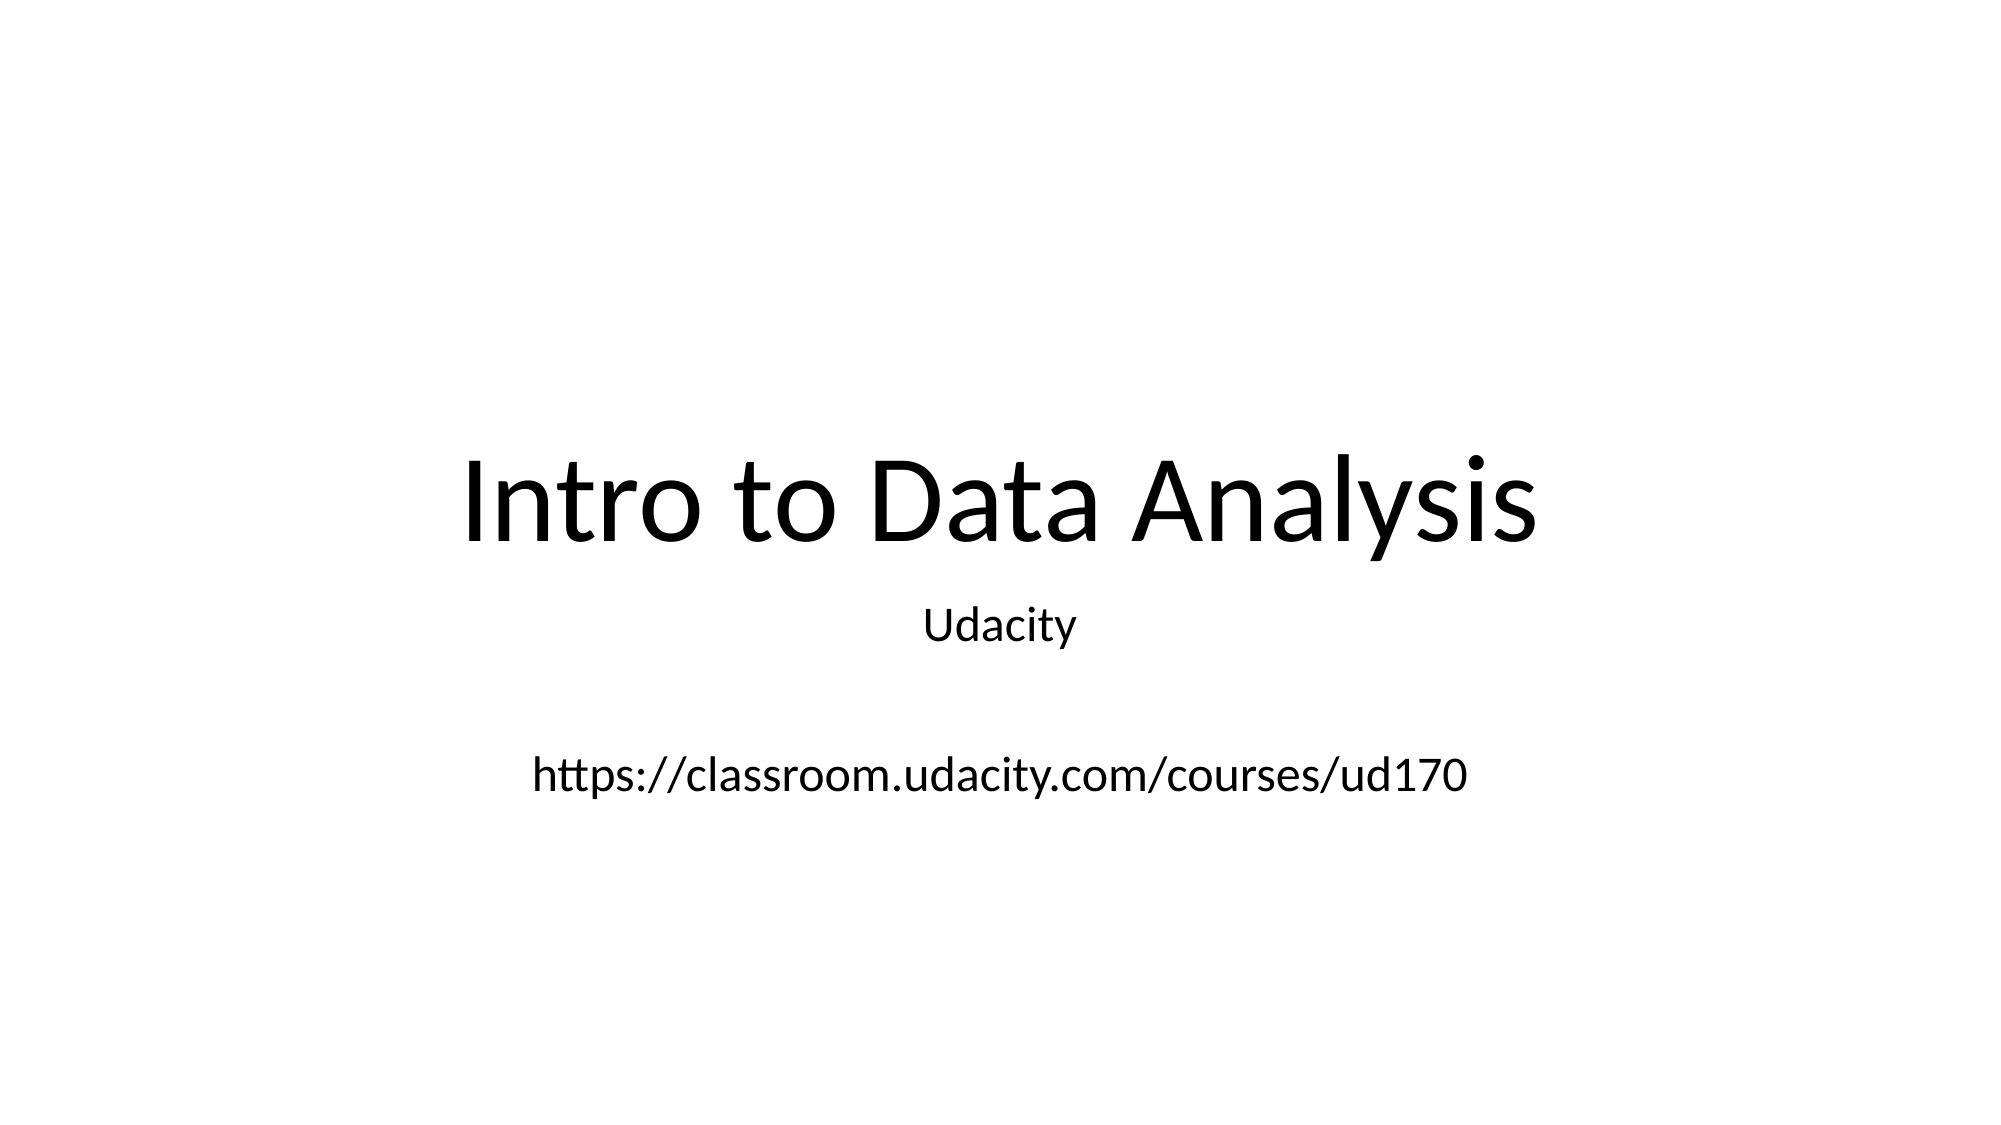

# Intro to Data Analysis
Udacity

https://classroom.udacity.com/courses/ud170